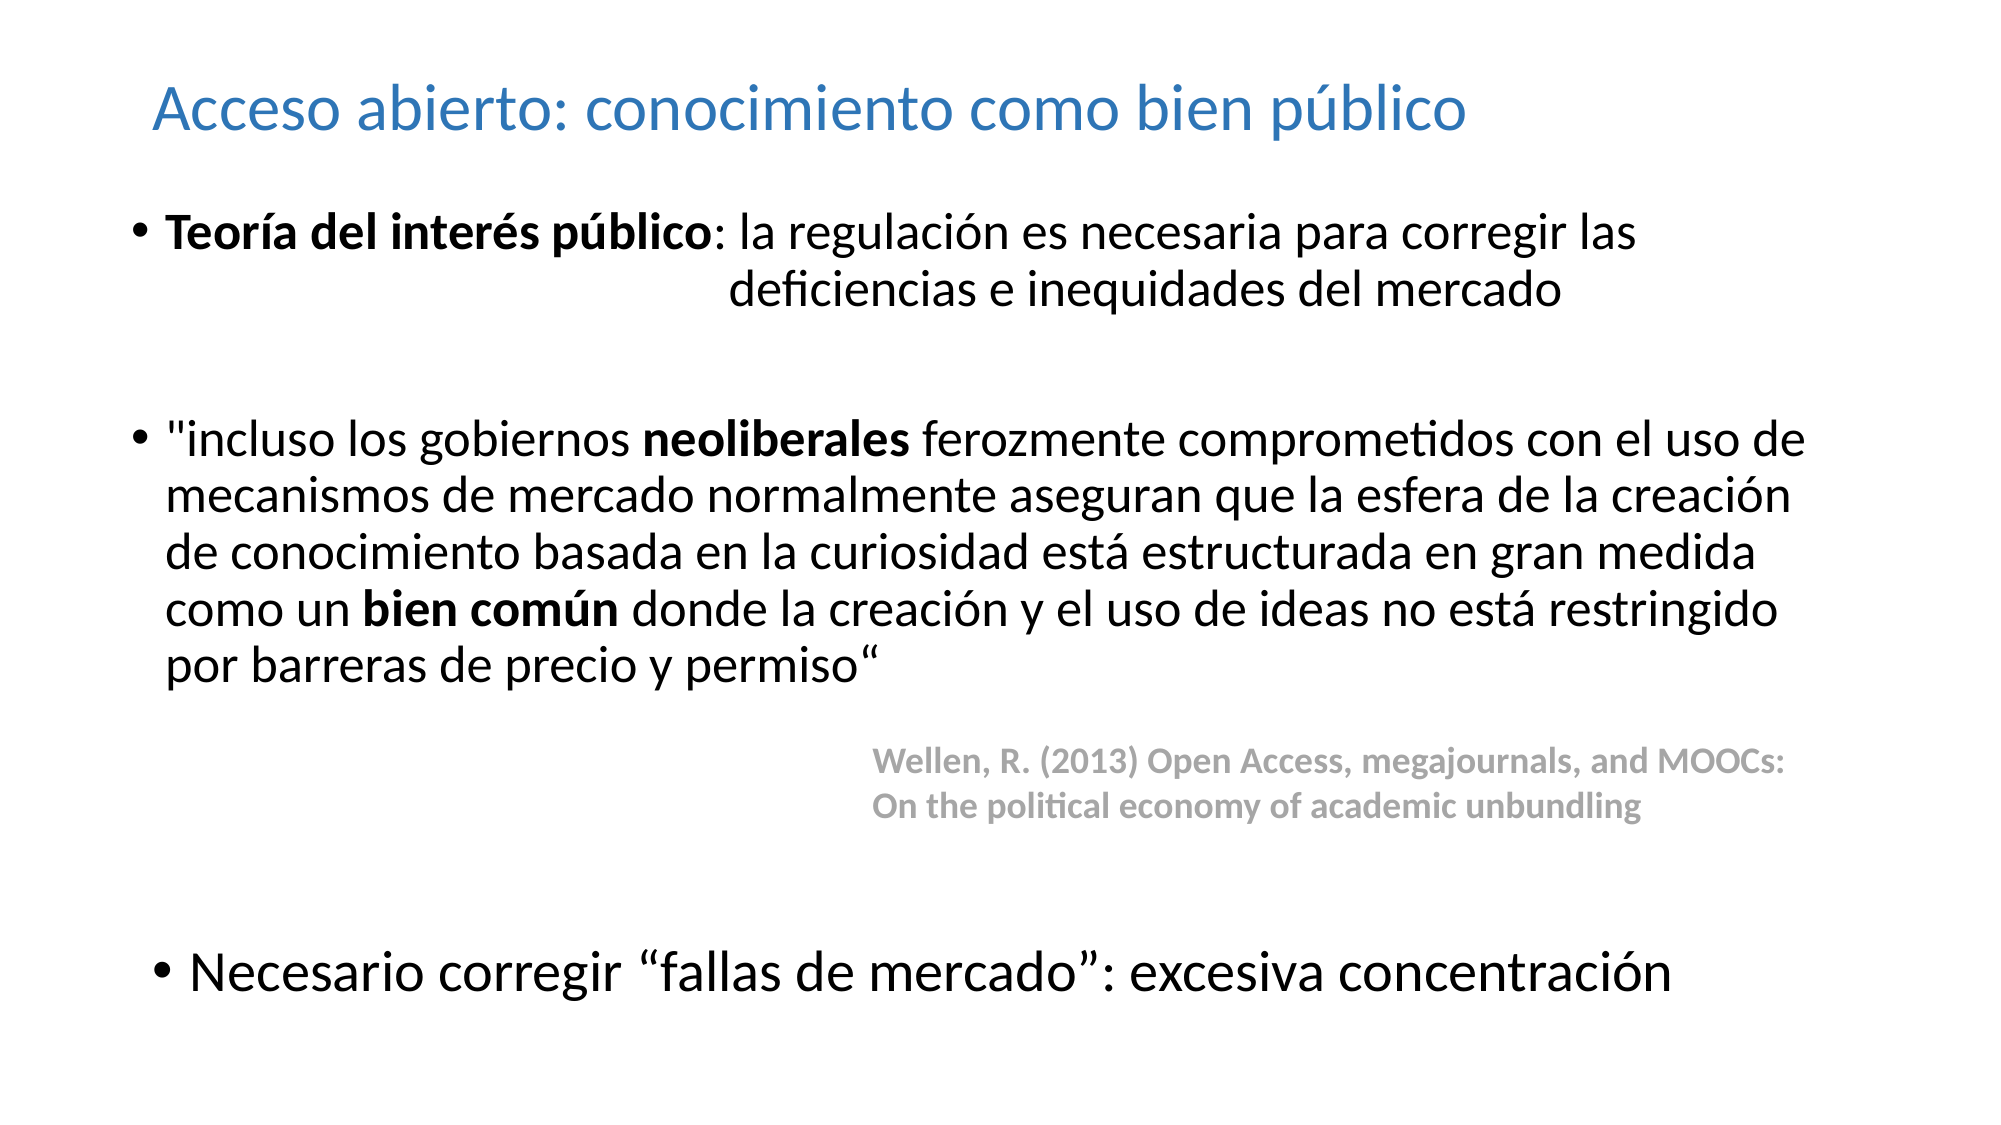

# Acceso abierto: conocimiento como bien público
Teoría del interés público: la regulación es necesaria para corregir las
                                                deficiencias e inequidades del mercado

"incluso los gobiernos neoliberales ferozmente comprometidos con el uso de mecanismos de mercado normalmente aseguran que la esfera de la creación de conocimiento basada en la curiosidad está estructurada en gran medida como un bien común donde la creación y el uso de ideas no está restringido por barreras de precio y permiso“

Wellen, R. (2013) Open Access, megajournals, and MOOCs: On the political economy of academic unbundling
Necesario corregir “fallas de mercado”: excesiva concentración